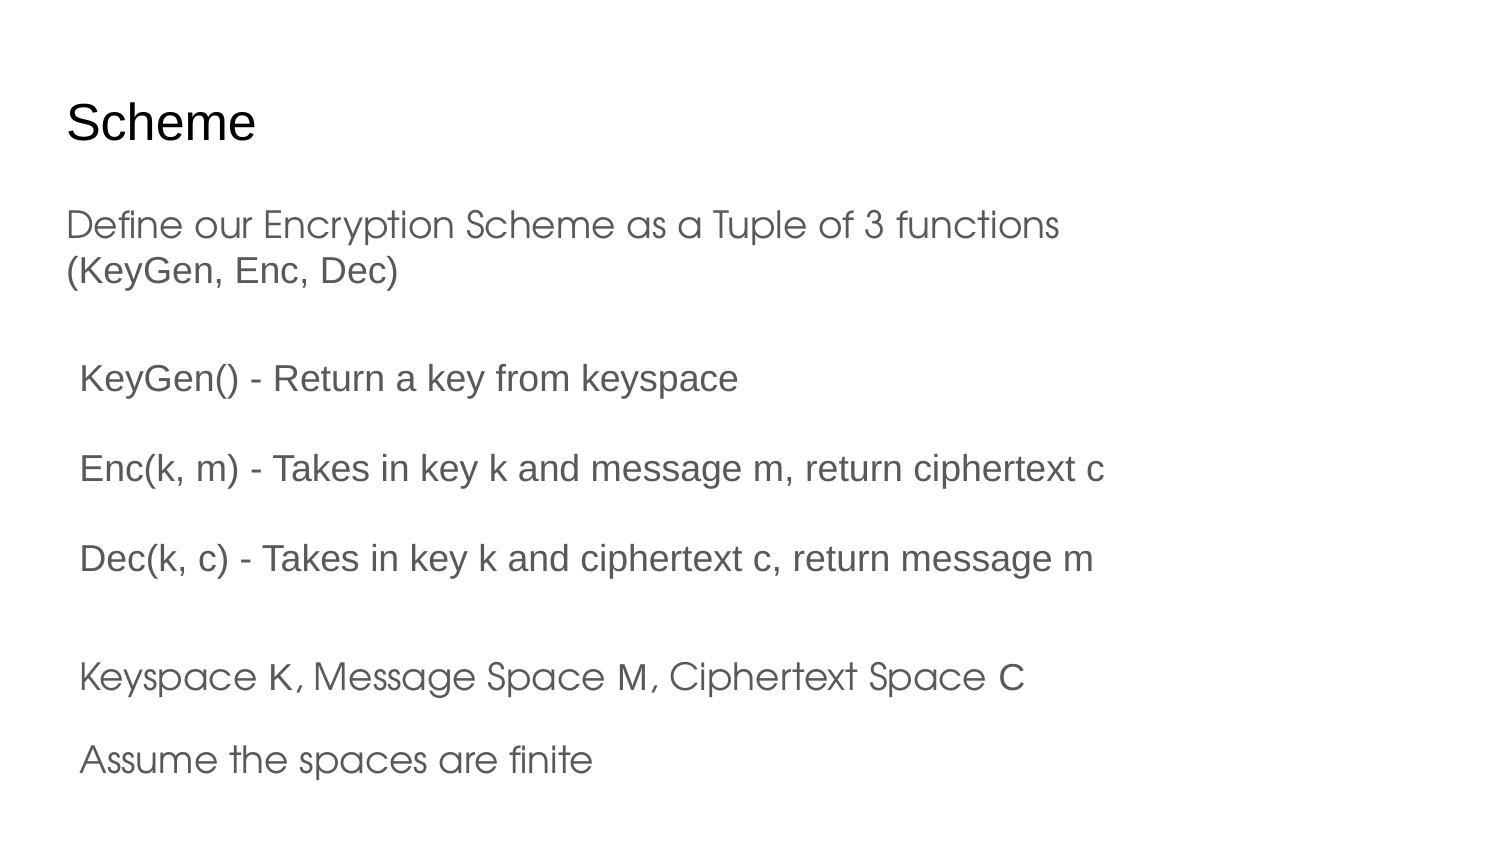

# Scheme

Define our Encryption Scheme as a Tuple of 3 functions
(KeyGen, Enc, Dec)
KeyGen() - Return a key from keyspace

Enc(k, m) - Takes in key k and message m, return ciphertext c

Dec(k, c) - Takes in key k and ciphertext c, return message m
Keyspace K, Message Space M, Ciphertext Space C
Assume the spaces are finite